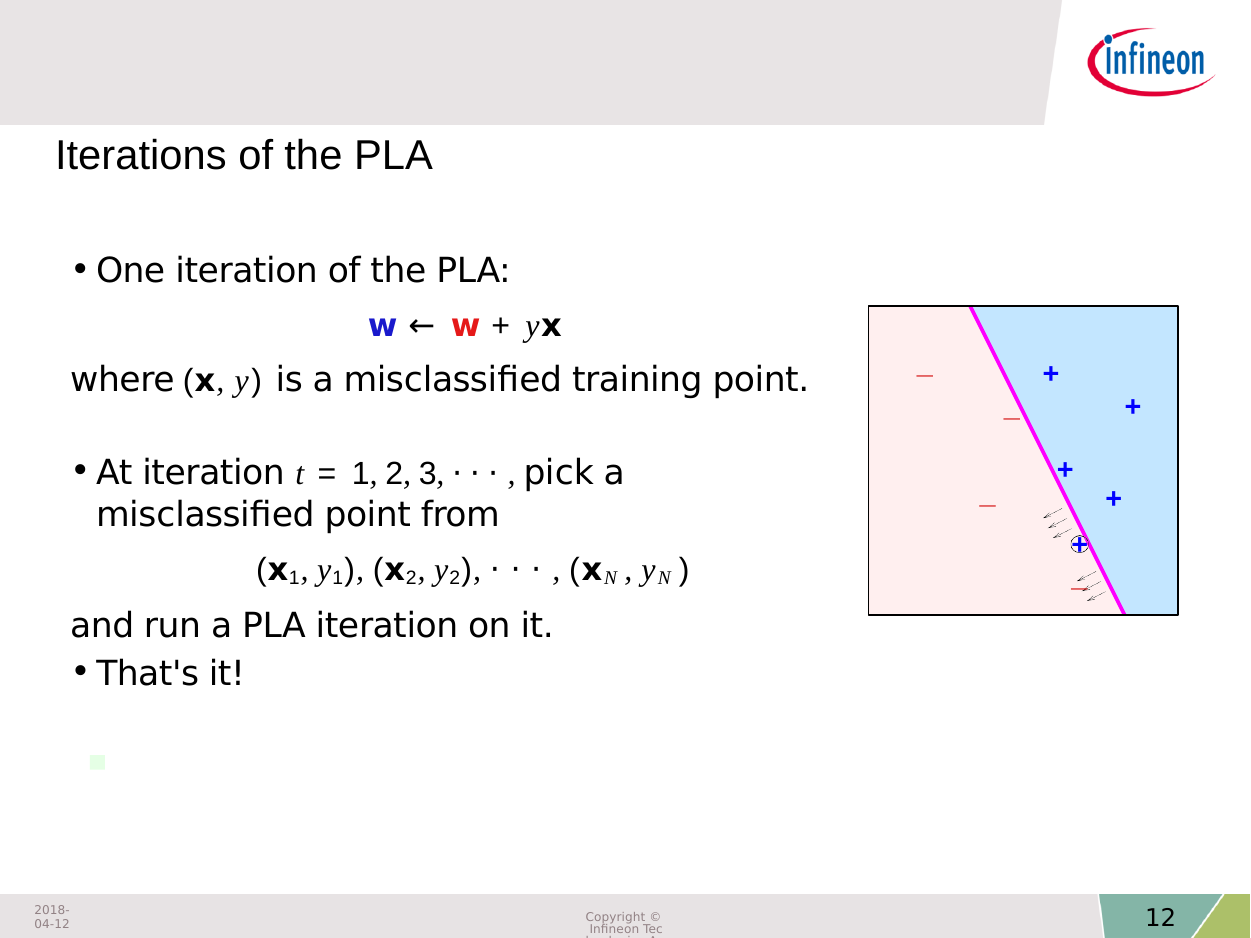

Iterations of the PLA
One iteration of the PLA:
w ← w + yx
where (x, y) is a misclassified training point.

_
+
_
+
At iteration t = 1, 2, 3, · · · , pick a misclassified point from
(x1, y1), (x2, y2), · · · , (xN , yN )
and run a PLA iteration on it.
+
_
+

+
_

That's it!

2018-04-12
Copyright © Infineon Technologies AG 2018. All rights reserved.
12